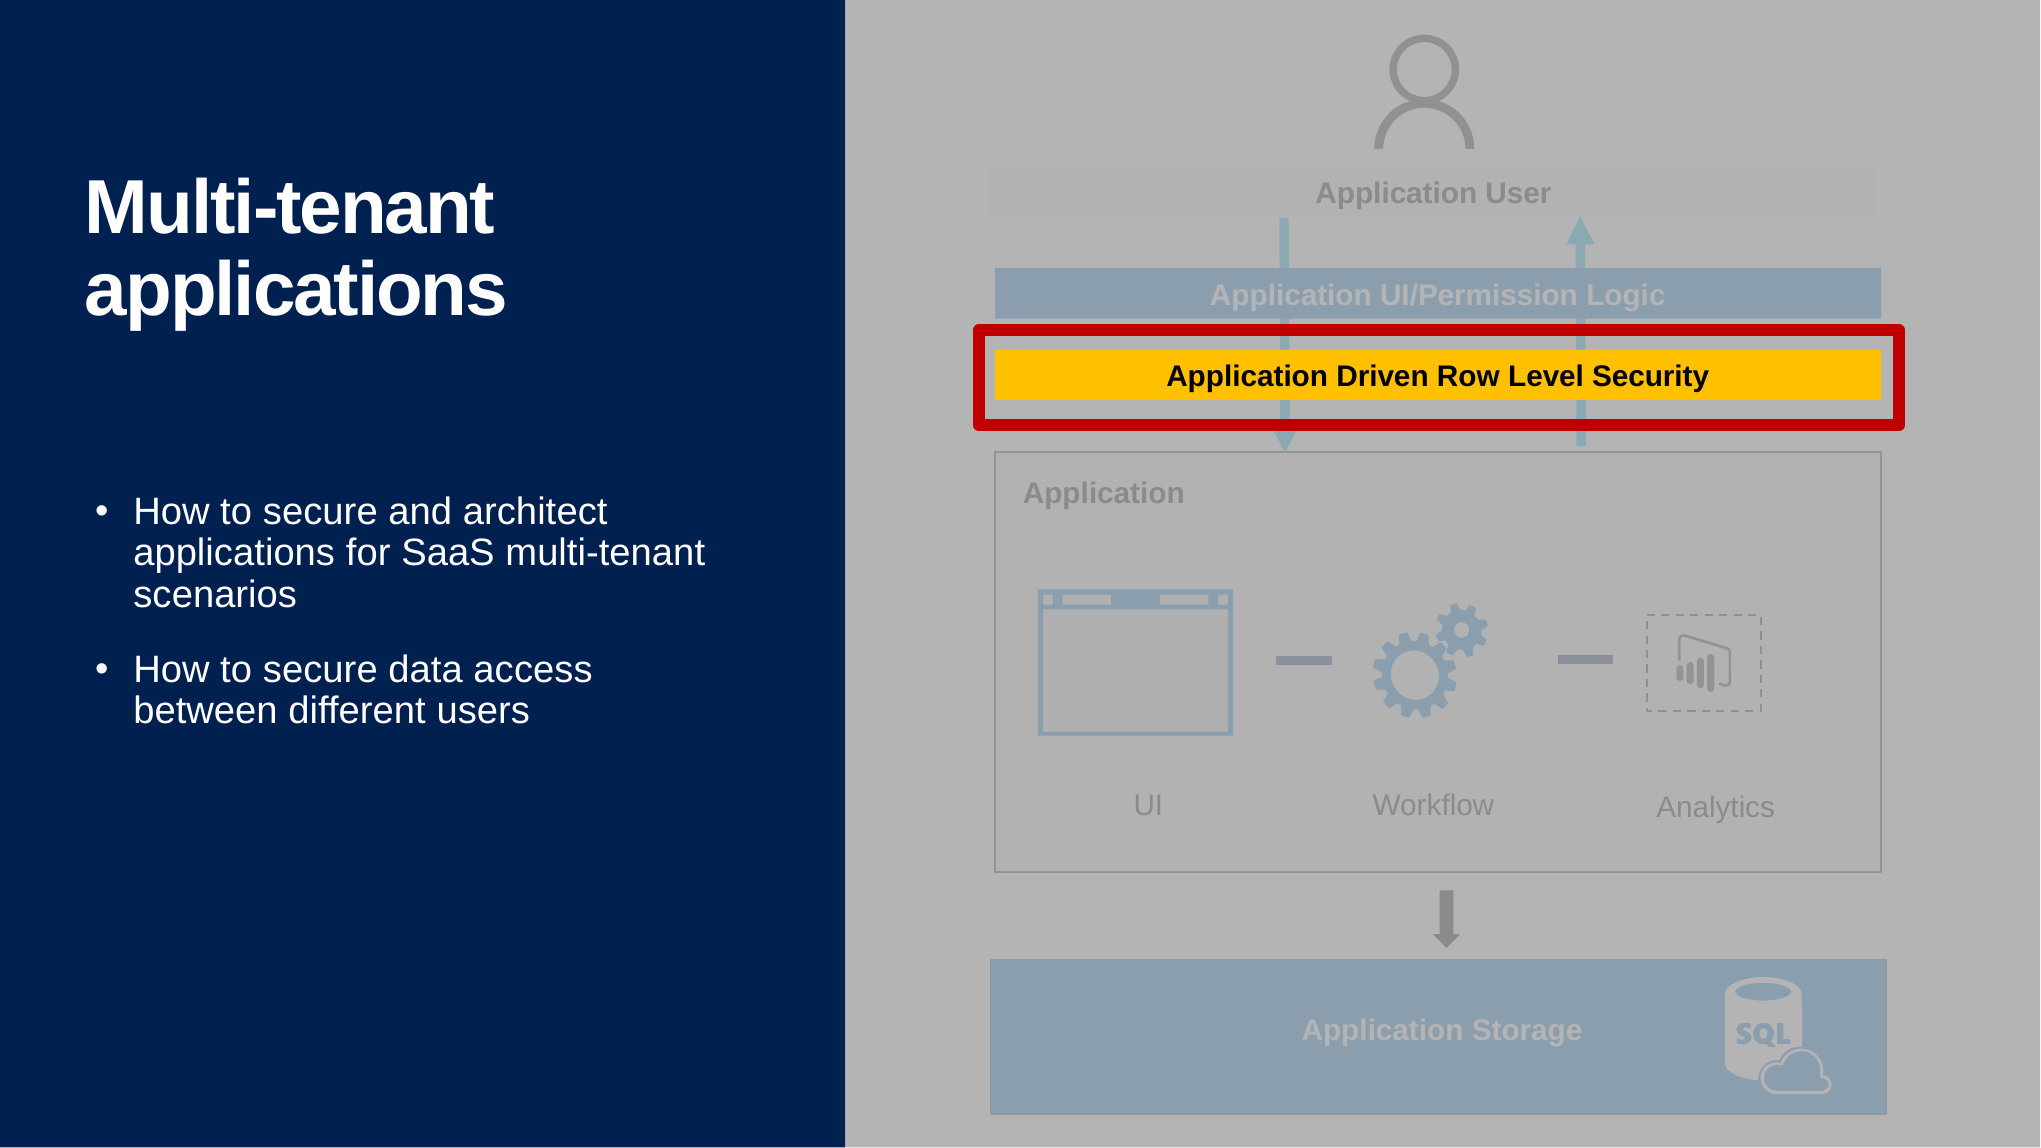

# Multi-tenant applications
Application User
Application UI/Permission Logic

Application Driven Row Level Security

Application
How to secure and architect applications for SaaS multi-tenant scenarios
How to secure data access between different users

Analytics

Workflow
UI

Application Storage
Cache

Query

Your data
Your users